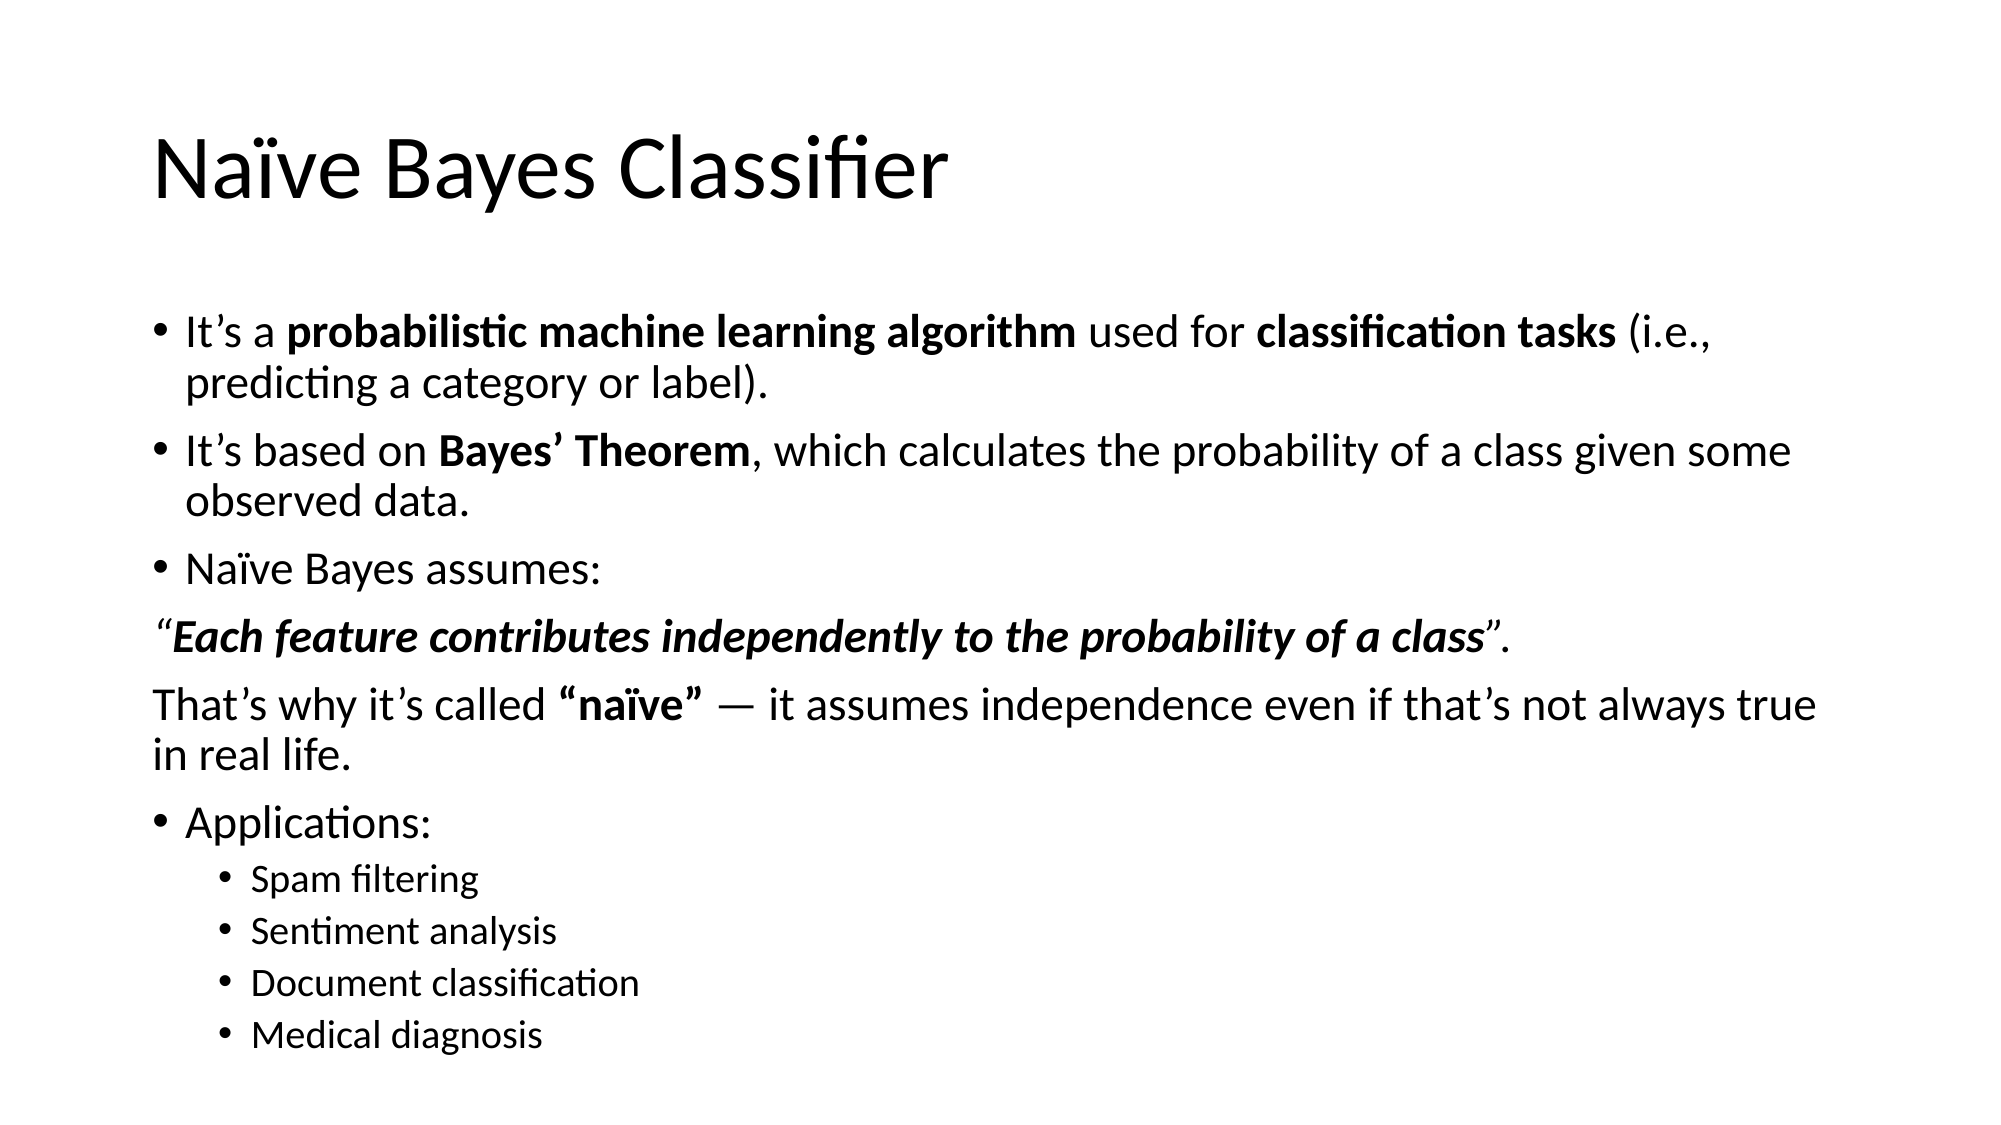

# Naïve Bayes Classifier
It’s a probabilistic machine learning algorithm used for classification tasks (i.e., predicting a category or label).
It’s based on Bayes’ Theorem, which calculates the probability of a class given some observed data.
Naïve Bayes assumes:
“Each feature contributes independently to the probability of a class”.
That’s why it’s called “naïve” — it assumes independence even if that’s not always true in real life.
Applications:
Spam filtering
Sentiment analysis
Document classification
Medical diagnosis